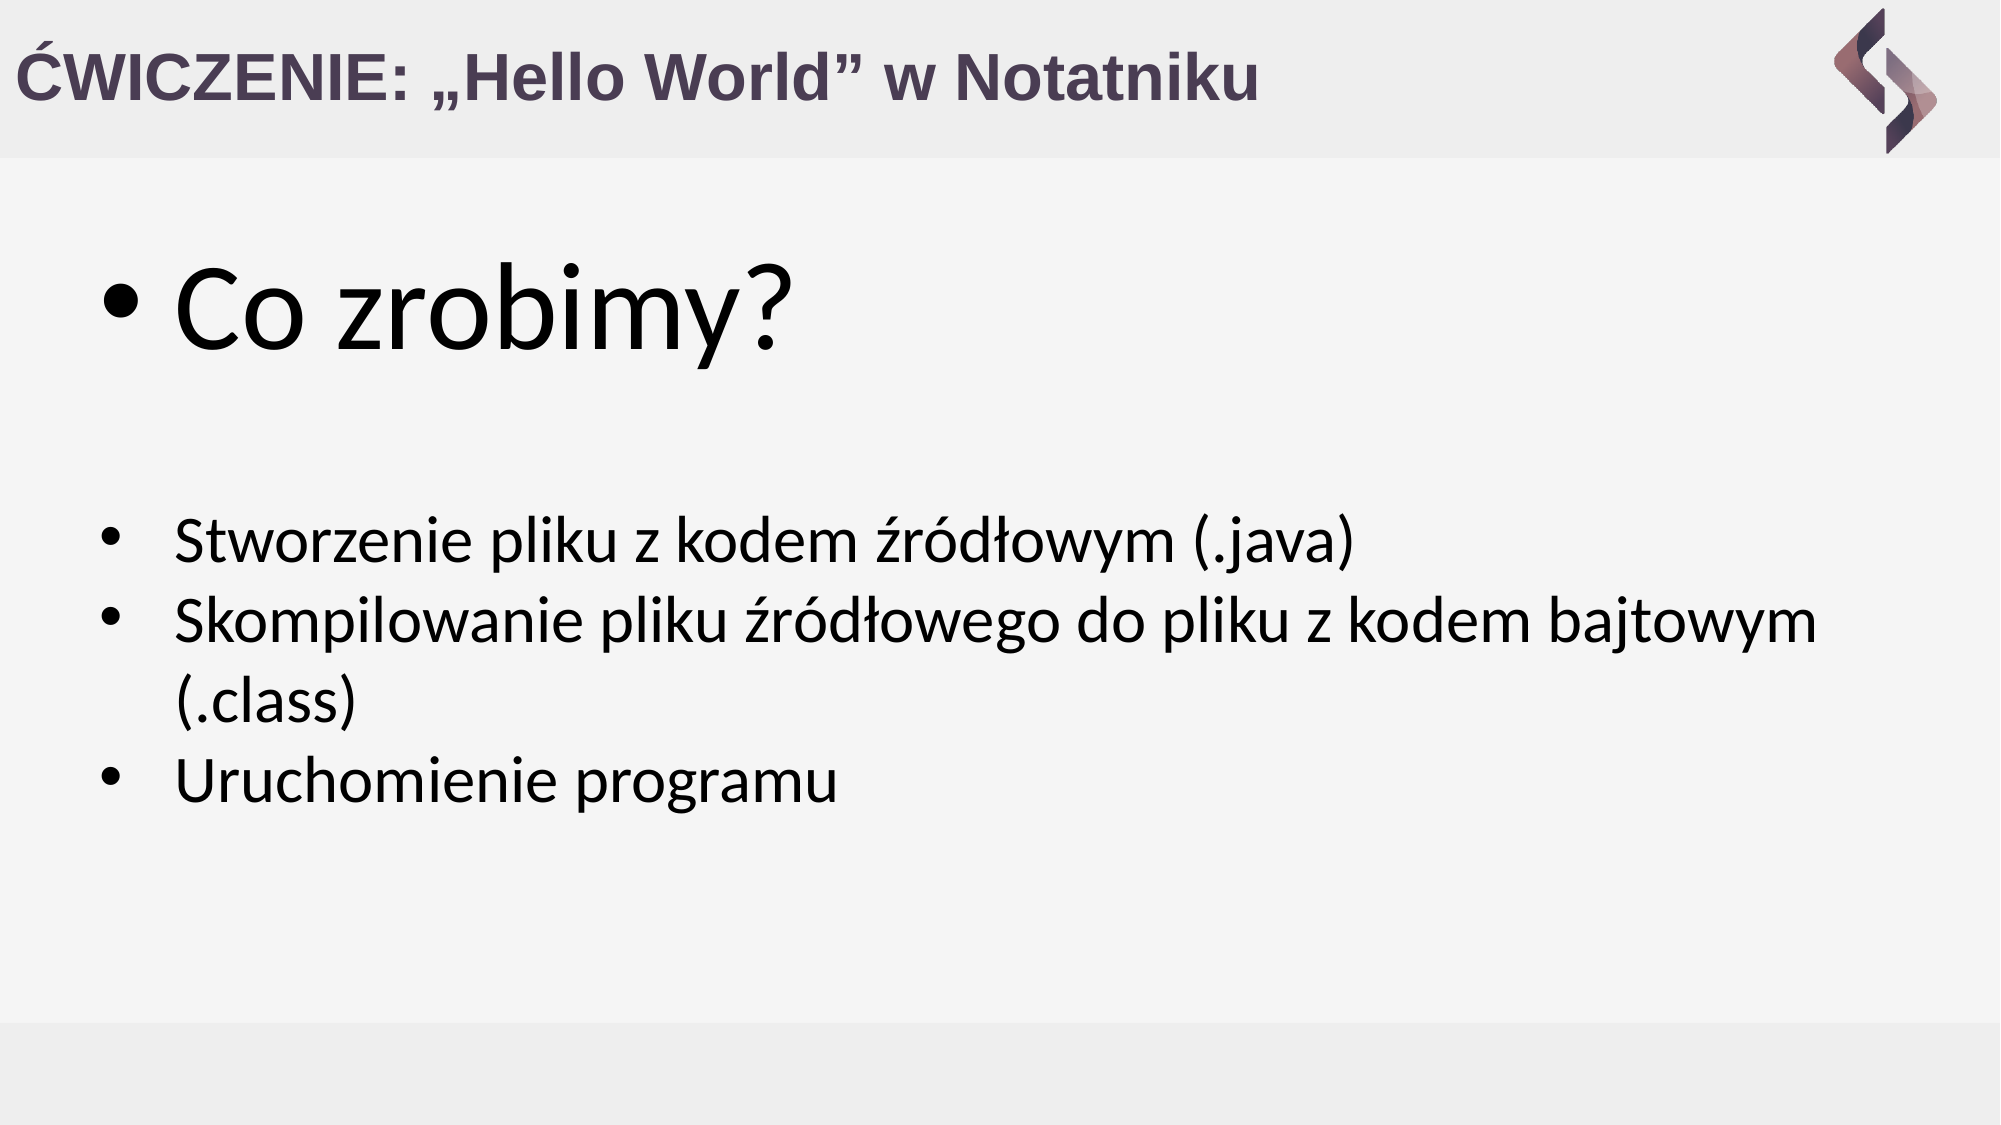

# ĆWICZENIE: „Hello World” w Notatniku
Co zrobimy?
Stworzenie pliku z kodem źródłowym (.java)
Skompilowanie pliku źródłowego do pliku z kodem bajtowym (.class)
Uruchomienie programu